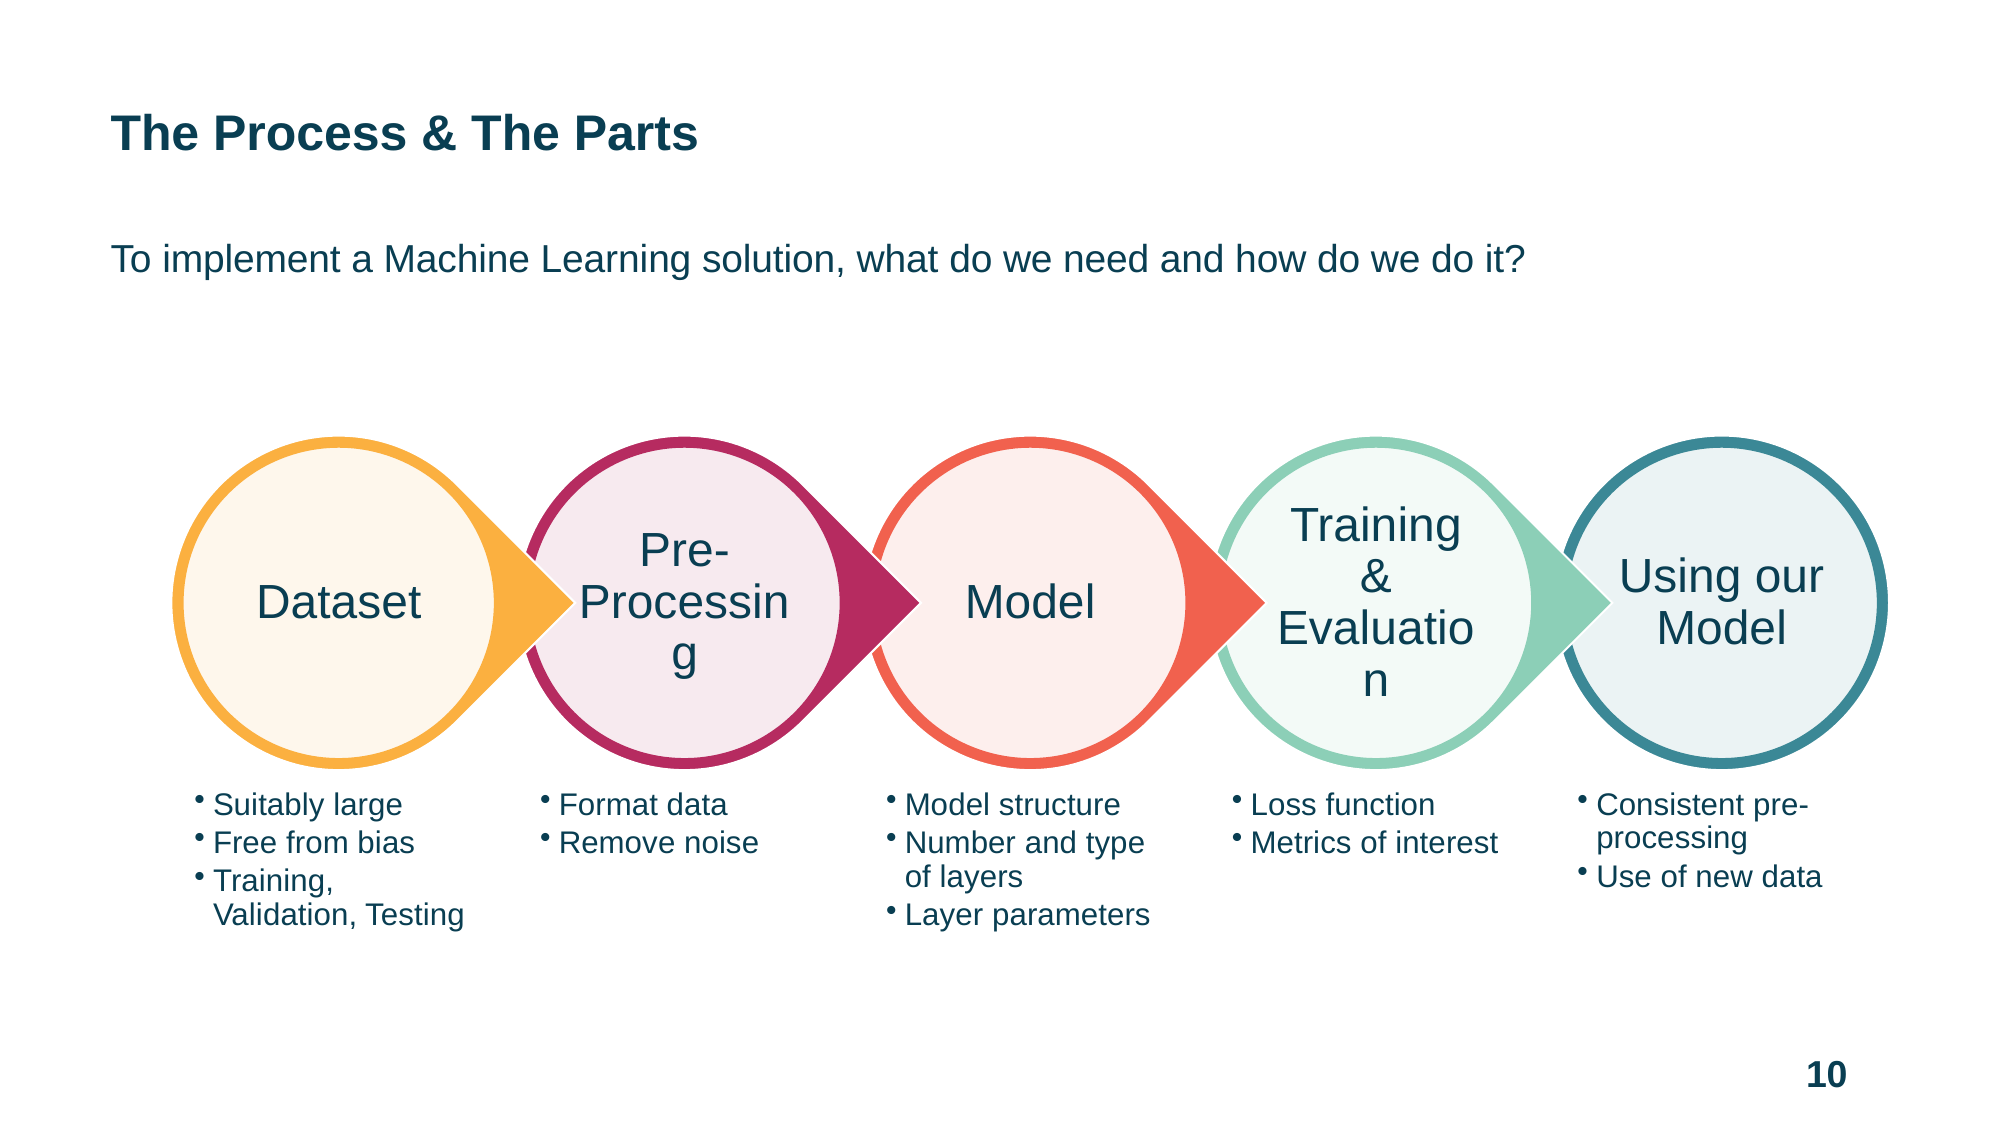

# The Process & The Parts
To implement a Machine Learning solution, what do we need and how do we do it?
Using our Model
Consistent pre-processing
Use of new data
Training & Evaluation
Loss function
Metrics of interest

Model
Model structure
Number and type of layers
Layer parameters
Pre-Processing
Format data
Remove noise
Dataset
Suitably large
Free from bias
Training, Validation, Testing
10